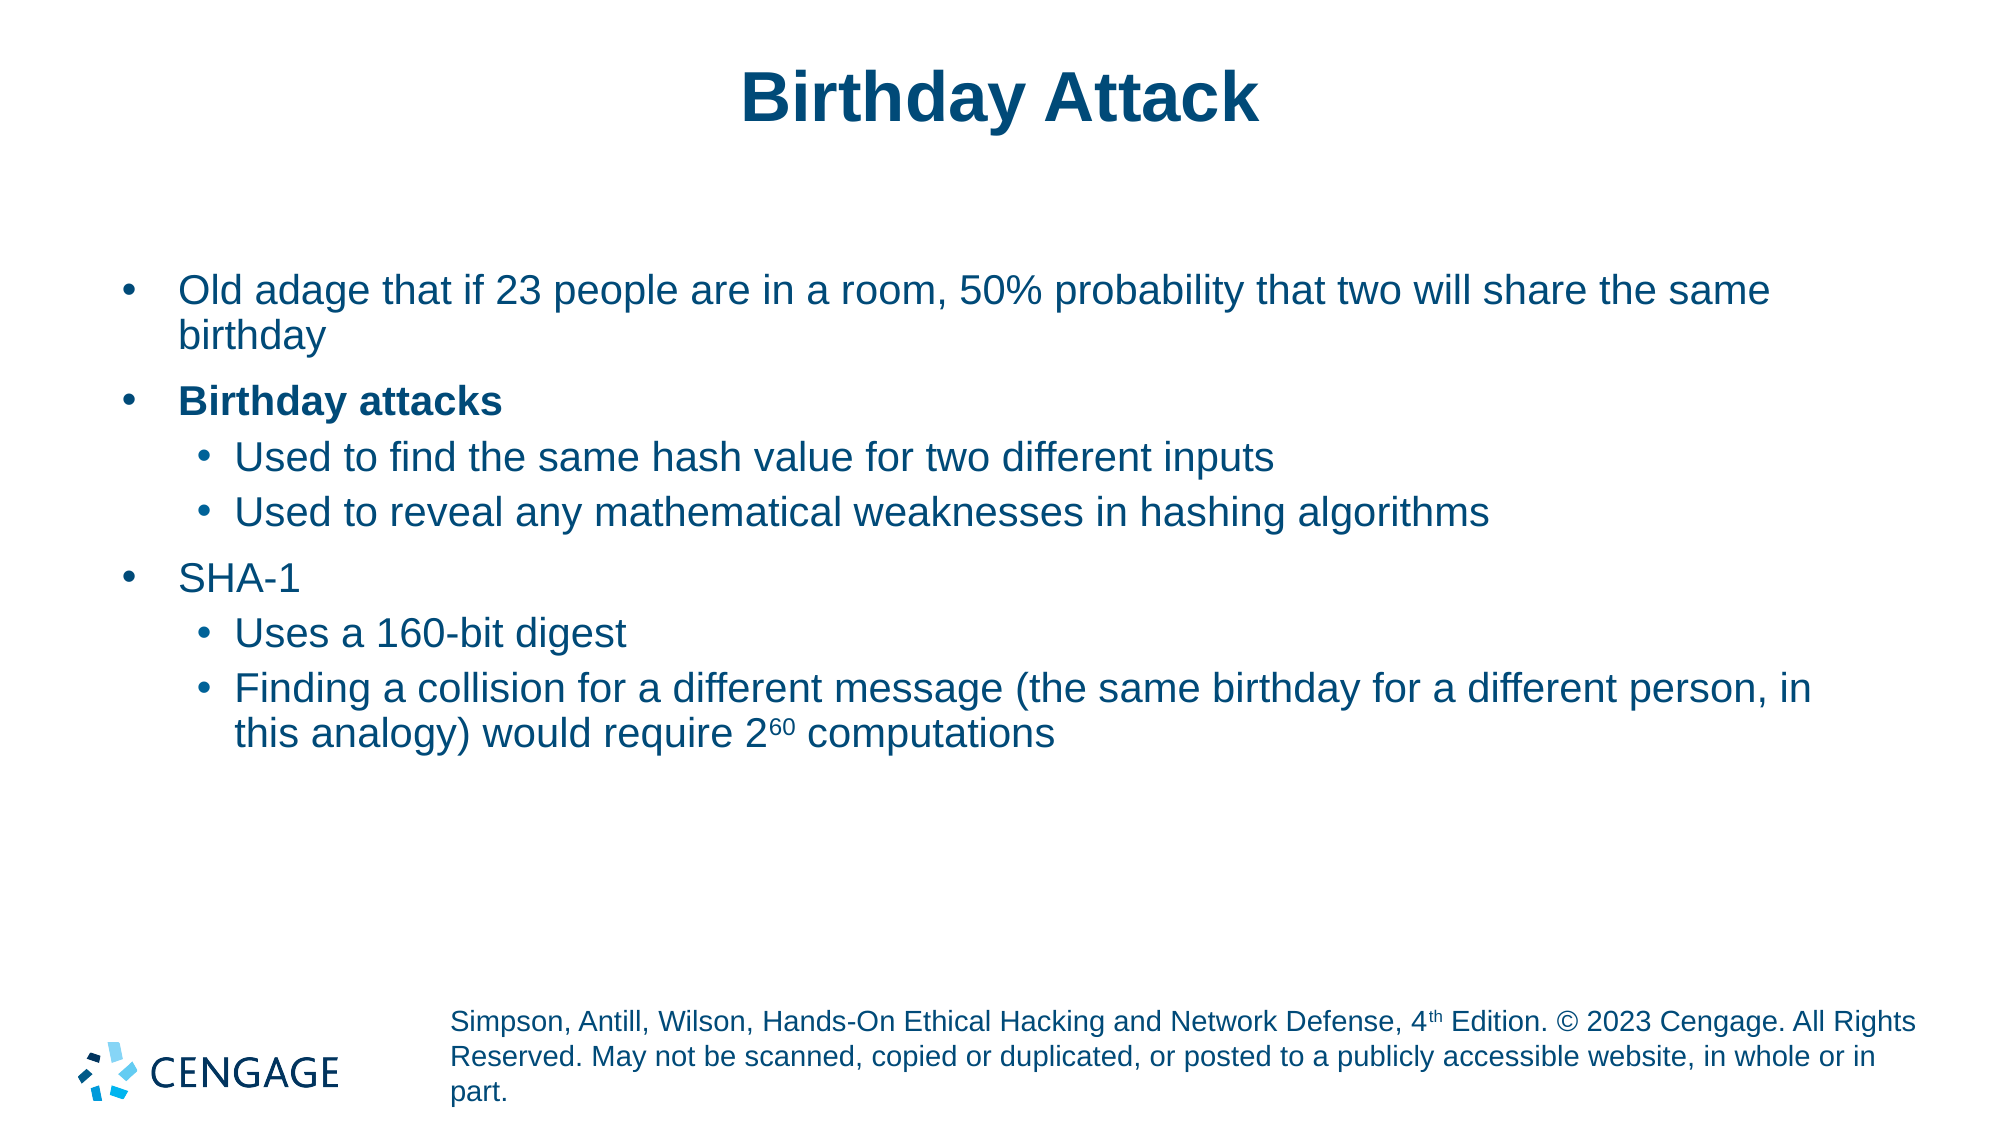

# Birthday Attack
Old adage that if 23 people are in a room, 50% probability that two will share the same birthday
Birthday attacks
Used to find the same hash value for two different inputs
Used to reveal any mathematical weaknesses in hashing algorithms
SHA-1
Uses a 160-bit digest
Finding a collision for a different message (the same birthday for a different person, in this analogy) would require 260 computations